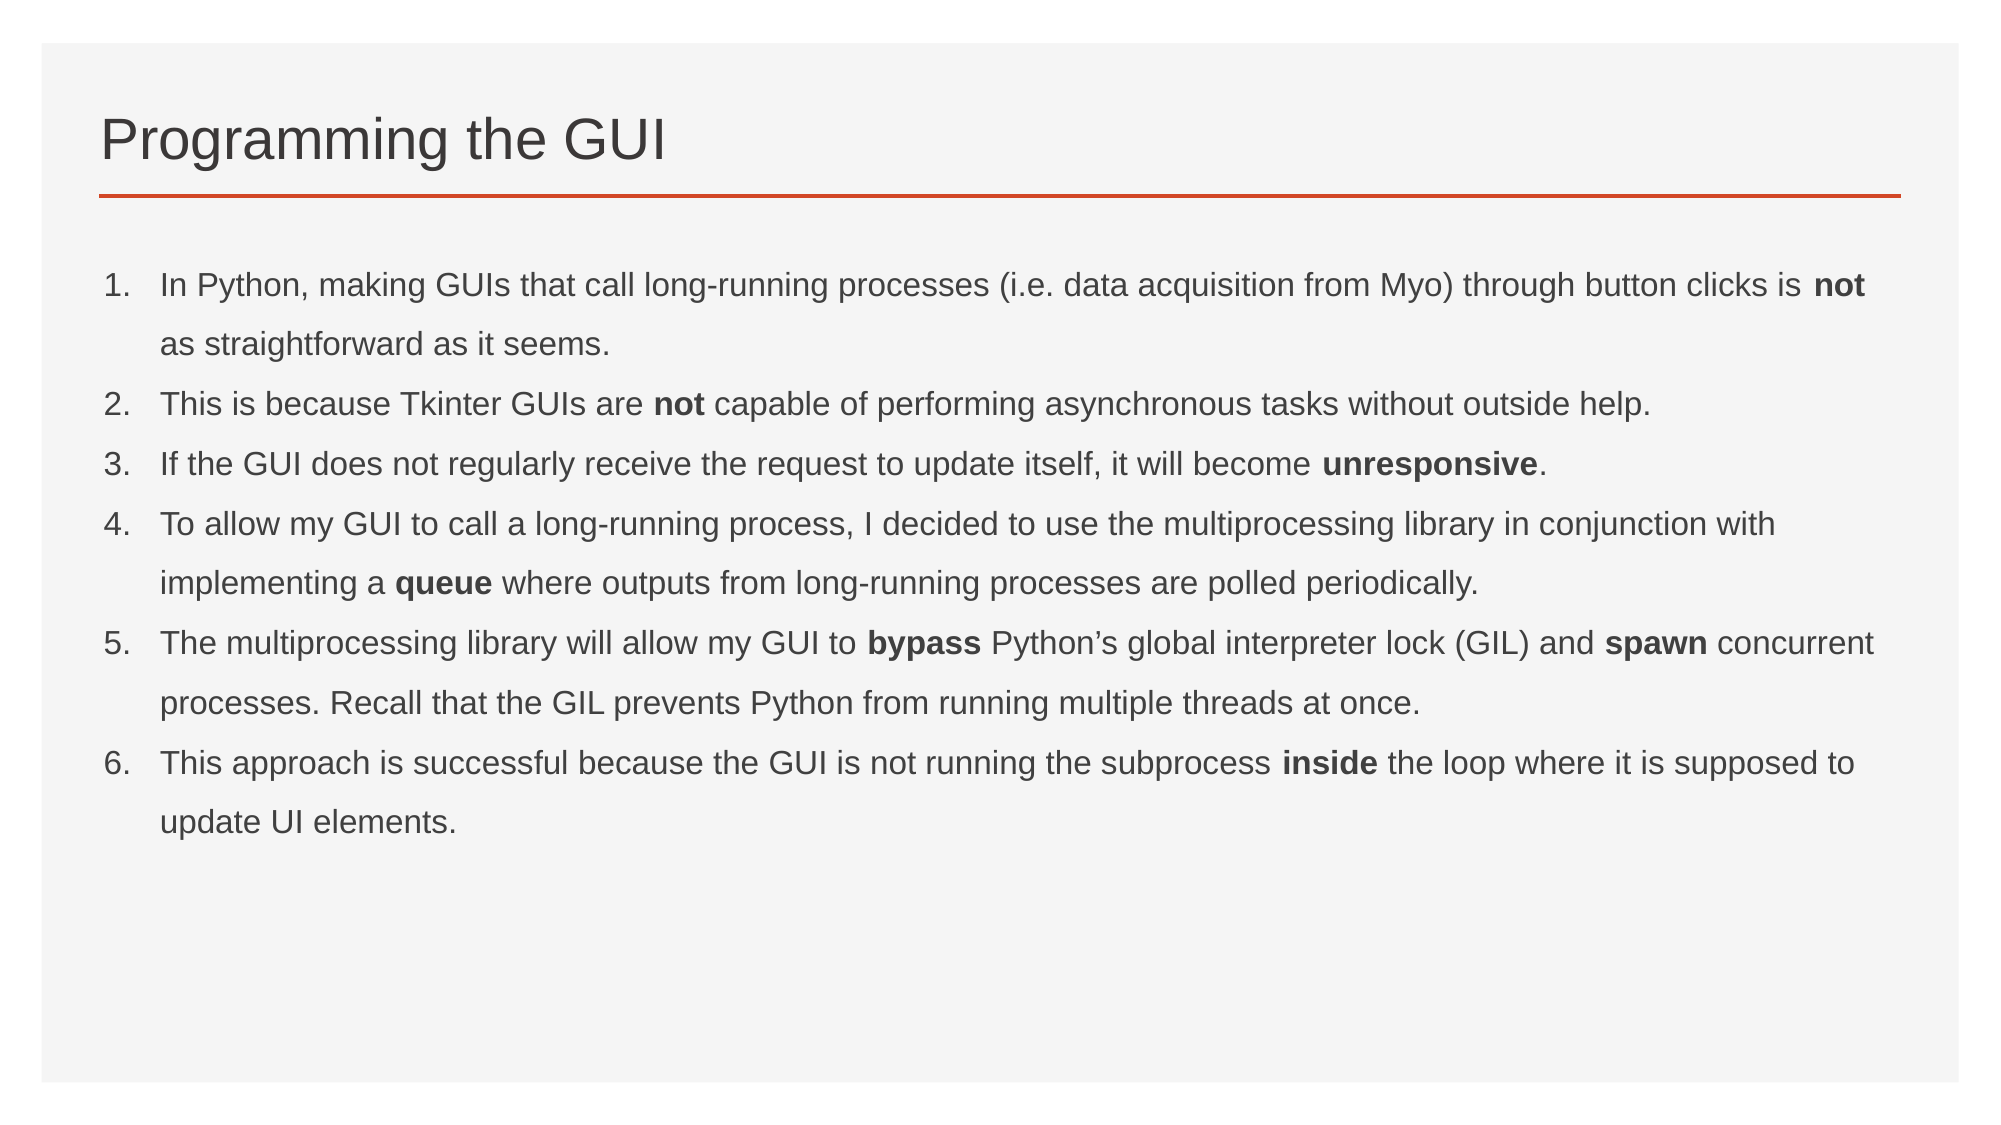

# Programming the GUI
In Python, making GUIs that call long-running processes (i.e. data acquisition from Myo) through button clicks is not as straightforward as it seems.
This is because Tkinter GUIs are not capable of performing asynchronous tasks without outside help.
If the GUI does not regularly receive the request to update itself, it will become unresponsive.
To allow my GUI to call a long-running process, I decided to use the multiprocessing library in conjunction with implementing a queue where outputs from long-running processes are polled periodically.
The multiprocessing library will allow my GUI to bypass Python’s global interpreter lock (GIL) and spawn concurrent processes. Recall that the GIL prevents Python from running multiple threads at once.
This approach is successful because the GUI is not running the subprocess inside the loop where it is supposed to update UI elements.